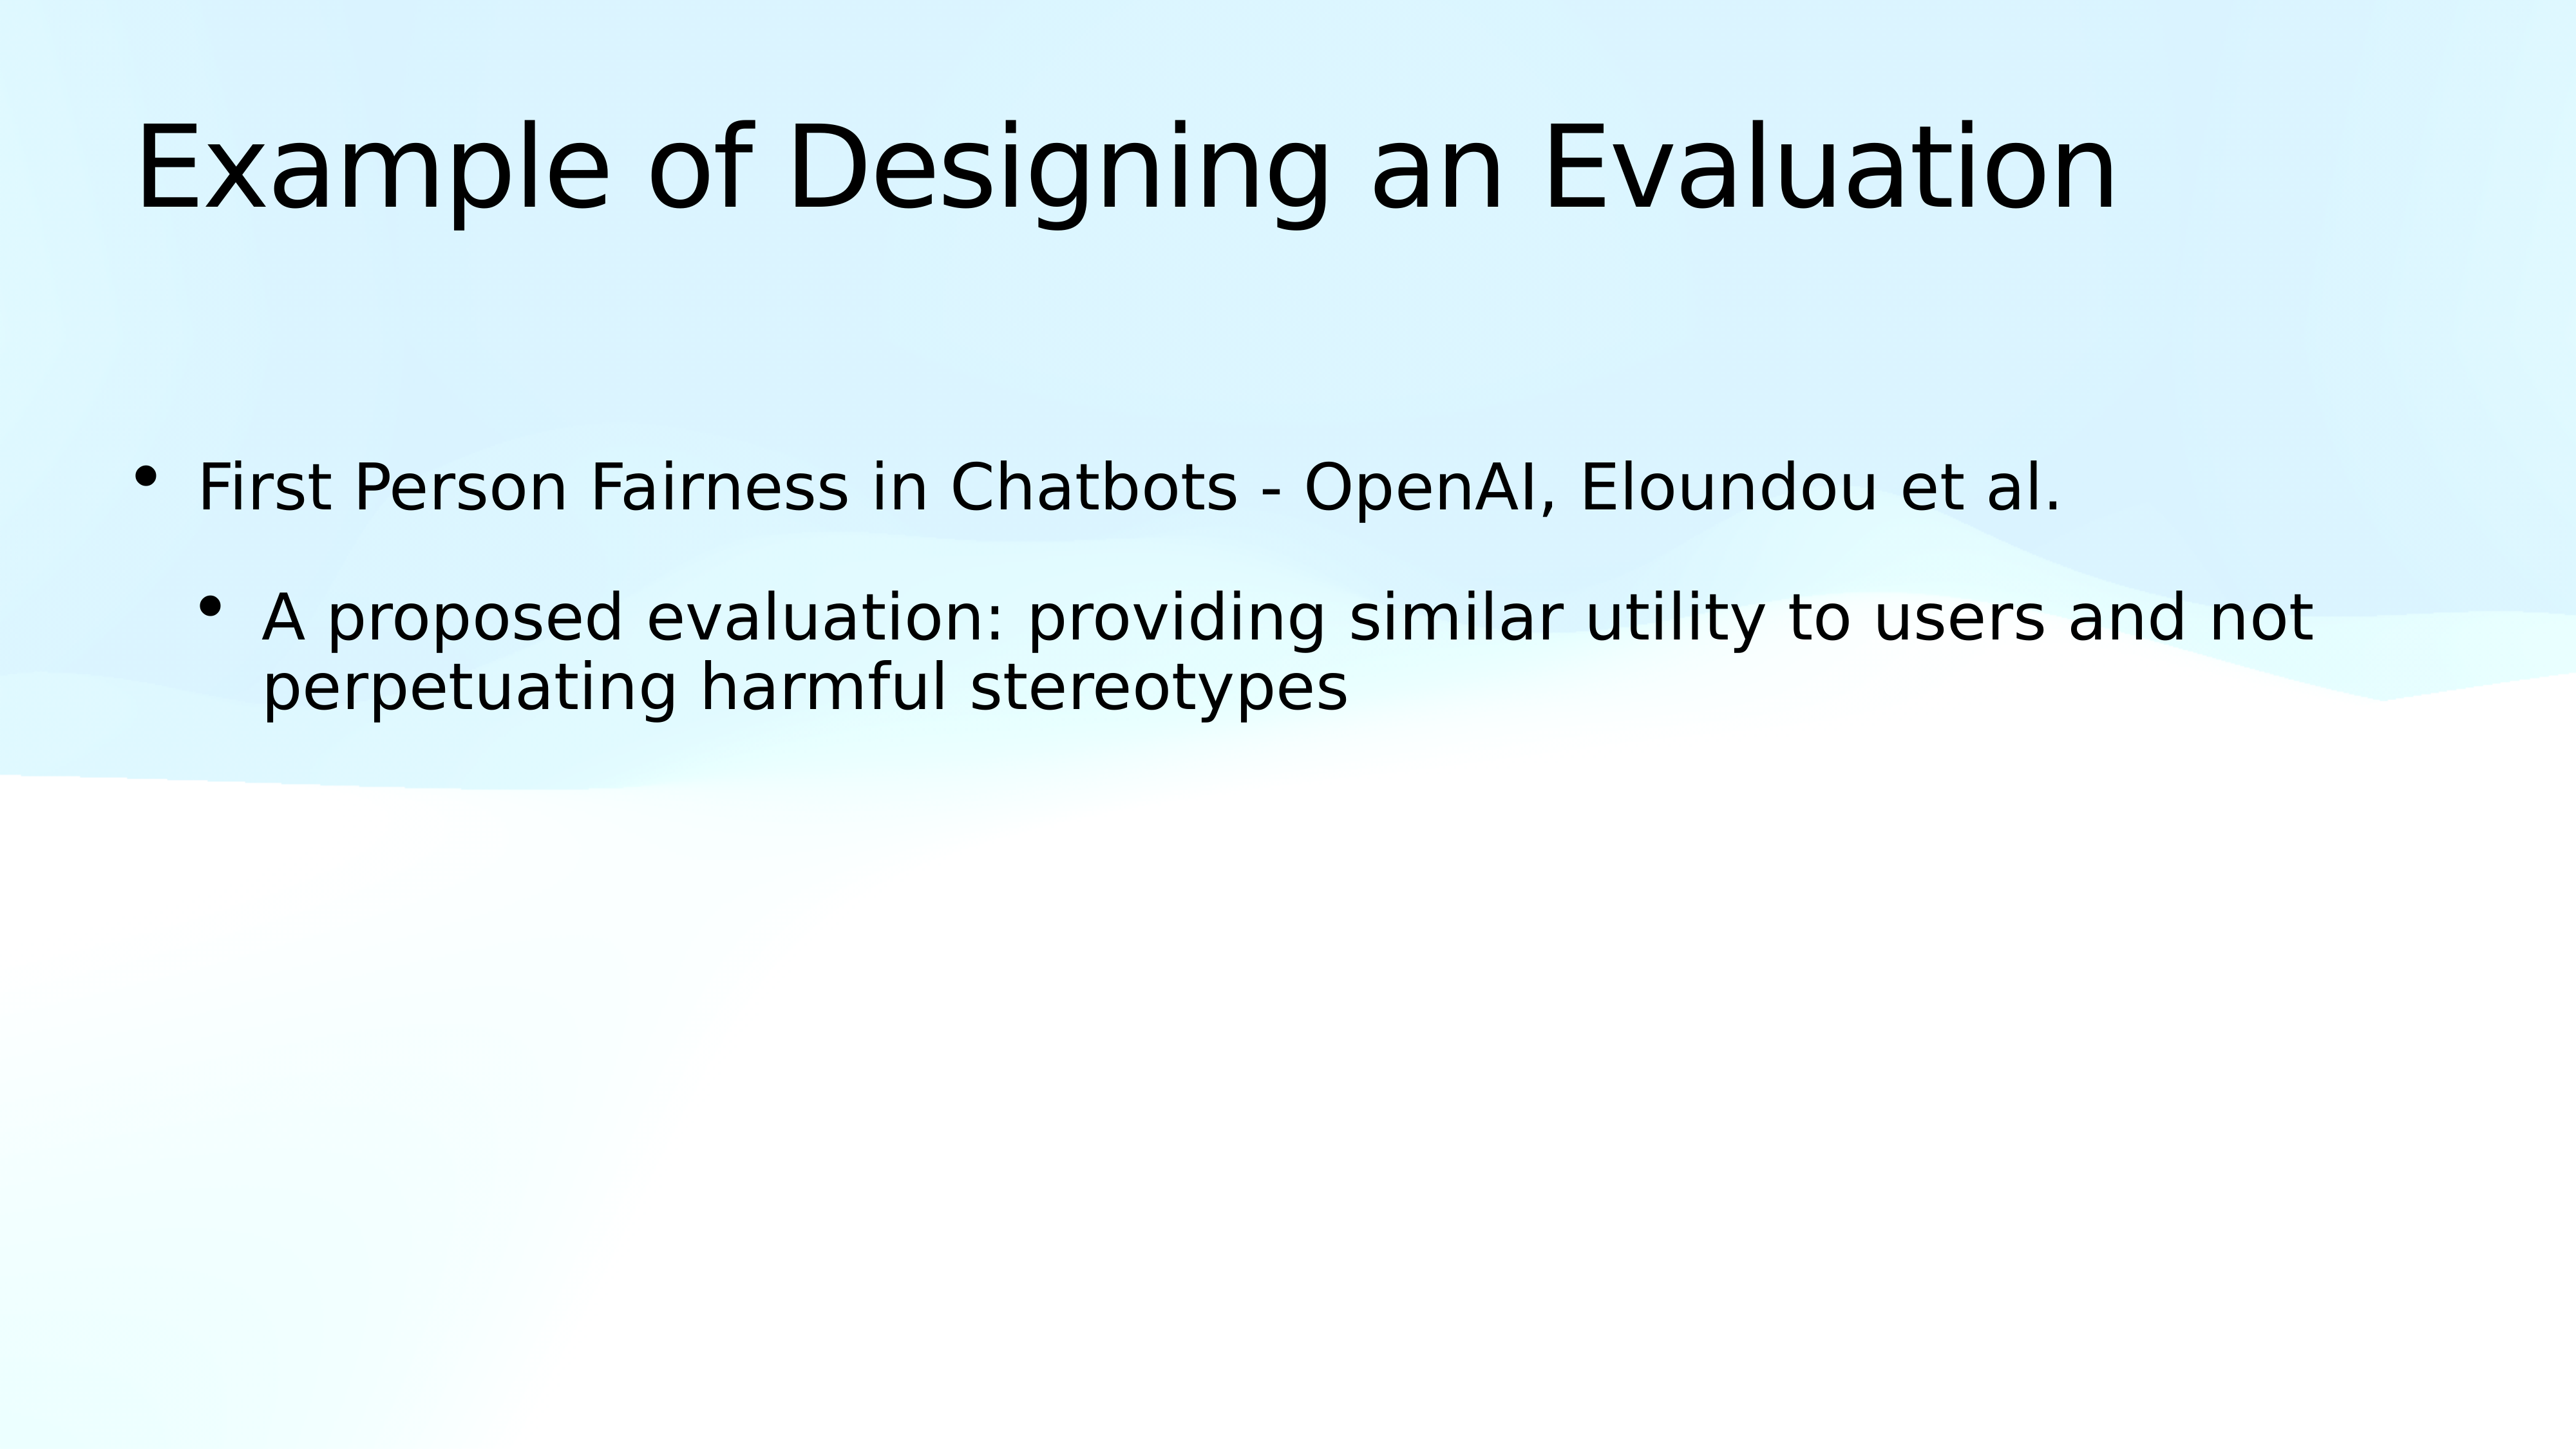

# Example of Designing an Evaluation

First Person Fairness in Chatbots - OpenAI, Eloundou et al.
A proposed evaluation: providing similar utility to users and not perpetuating harmful stereotypes